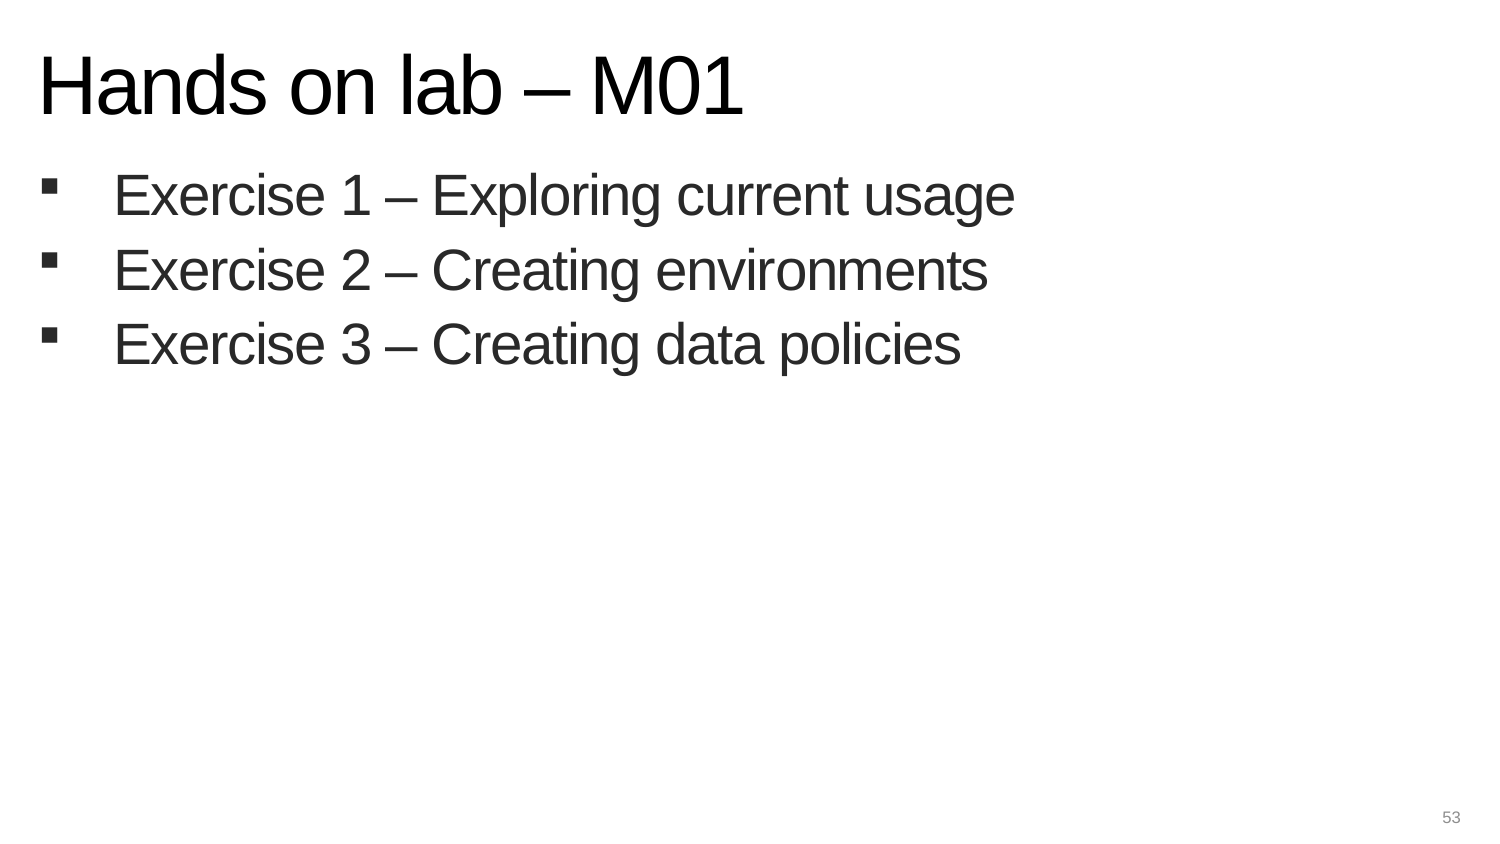

# Hands on lab – M01
Exercise 1 – Exploring current usage
Exercise 2 – Creating environments
Exercise 3 – Creating data policies
53